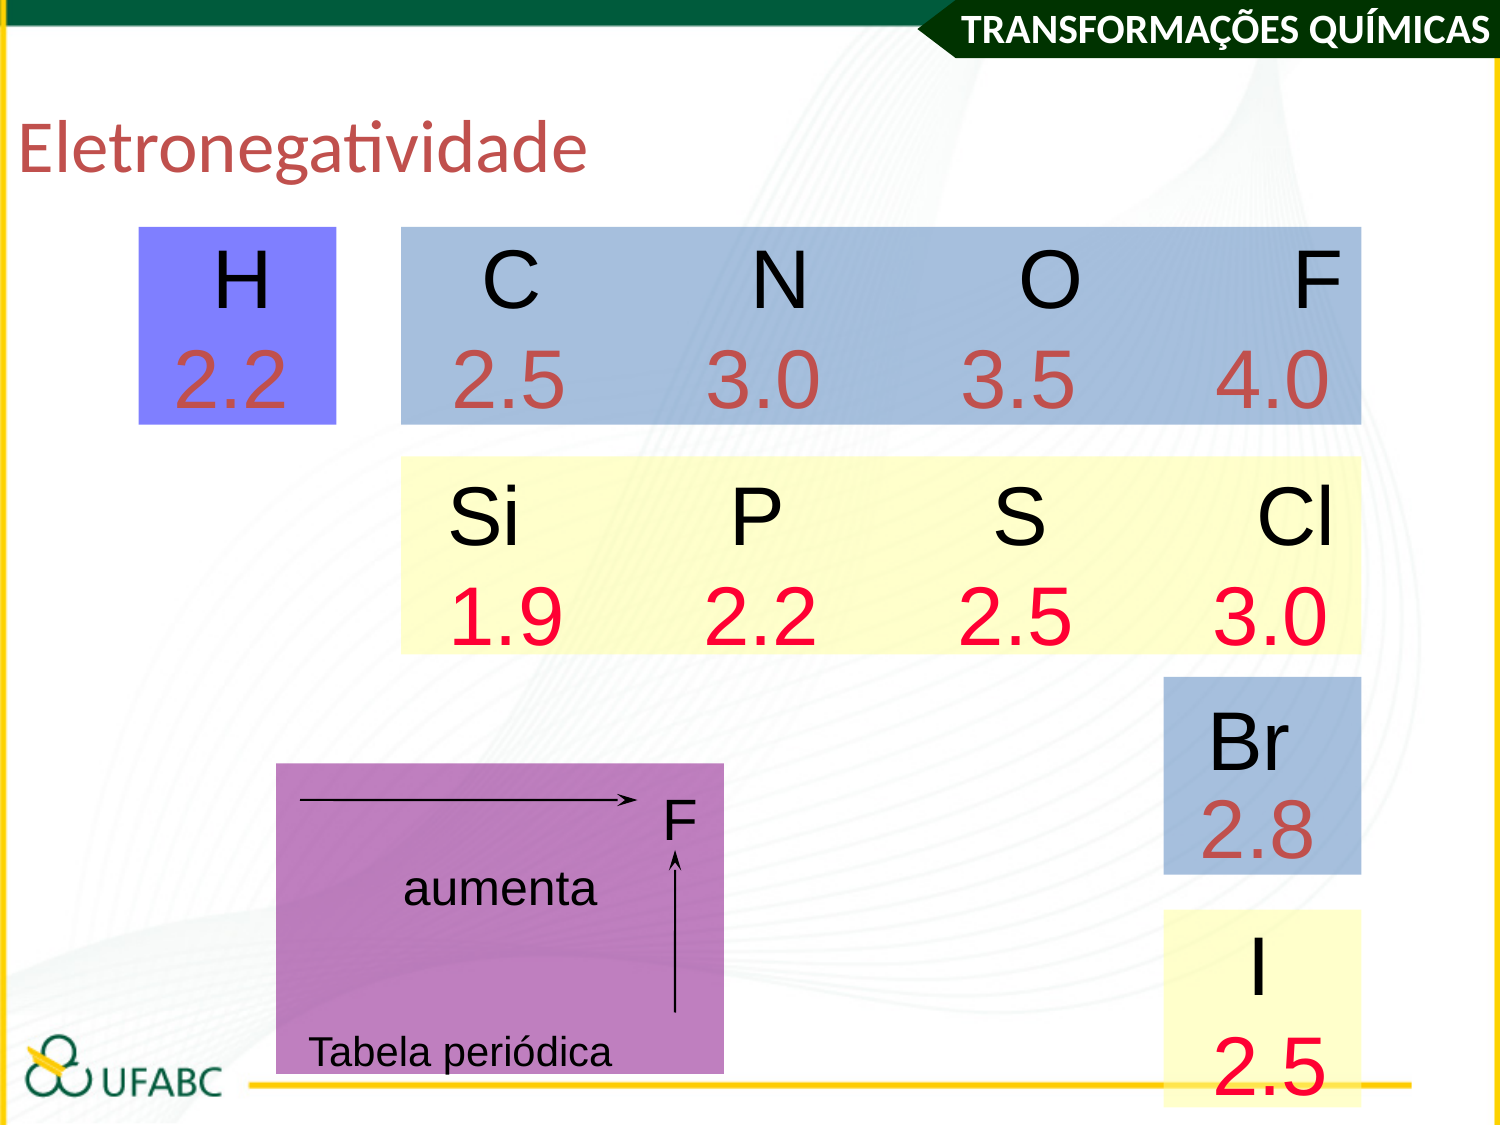

Eletronegatividade
H         C         N         O         F

2.2       2.5      3.0      3.5      4.0
Si         P         S         Cl

1.9      2.2      2.5      3.0

Br

2.8
F

aumenta

I

2.5
Tabela periódica